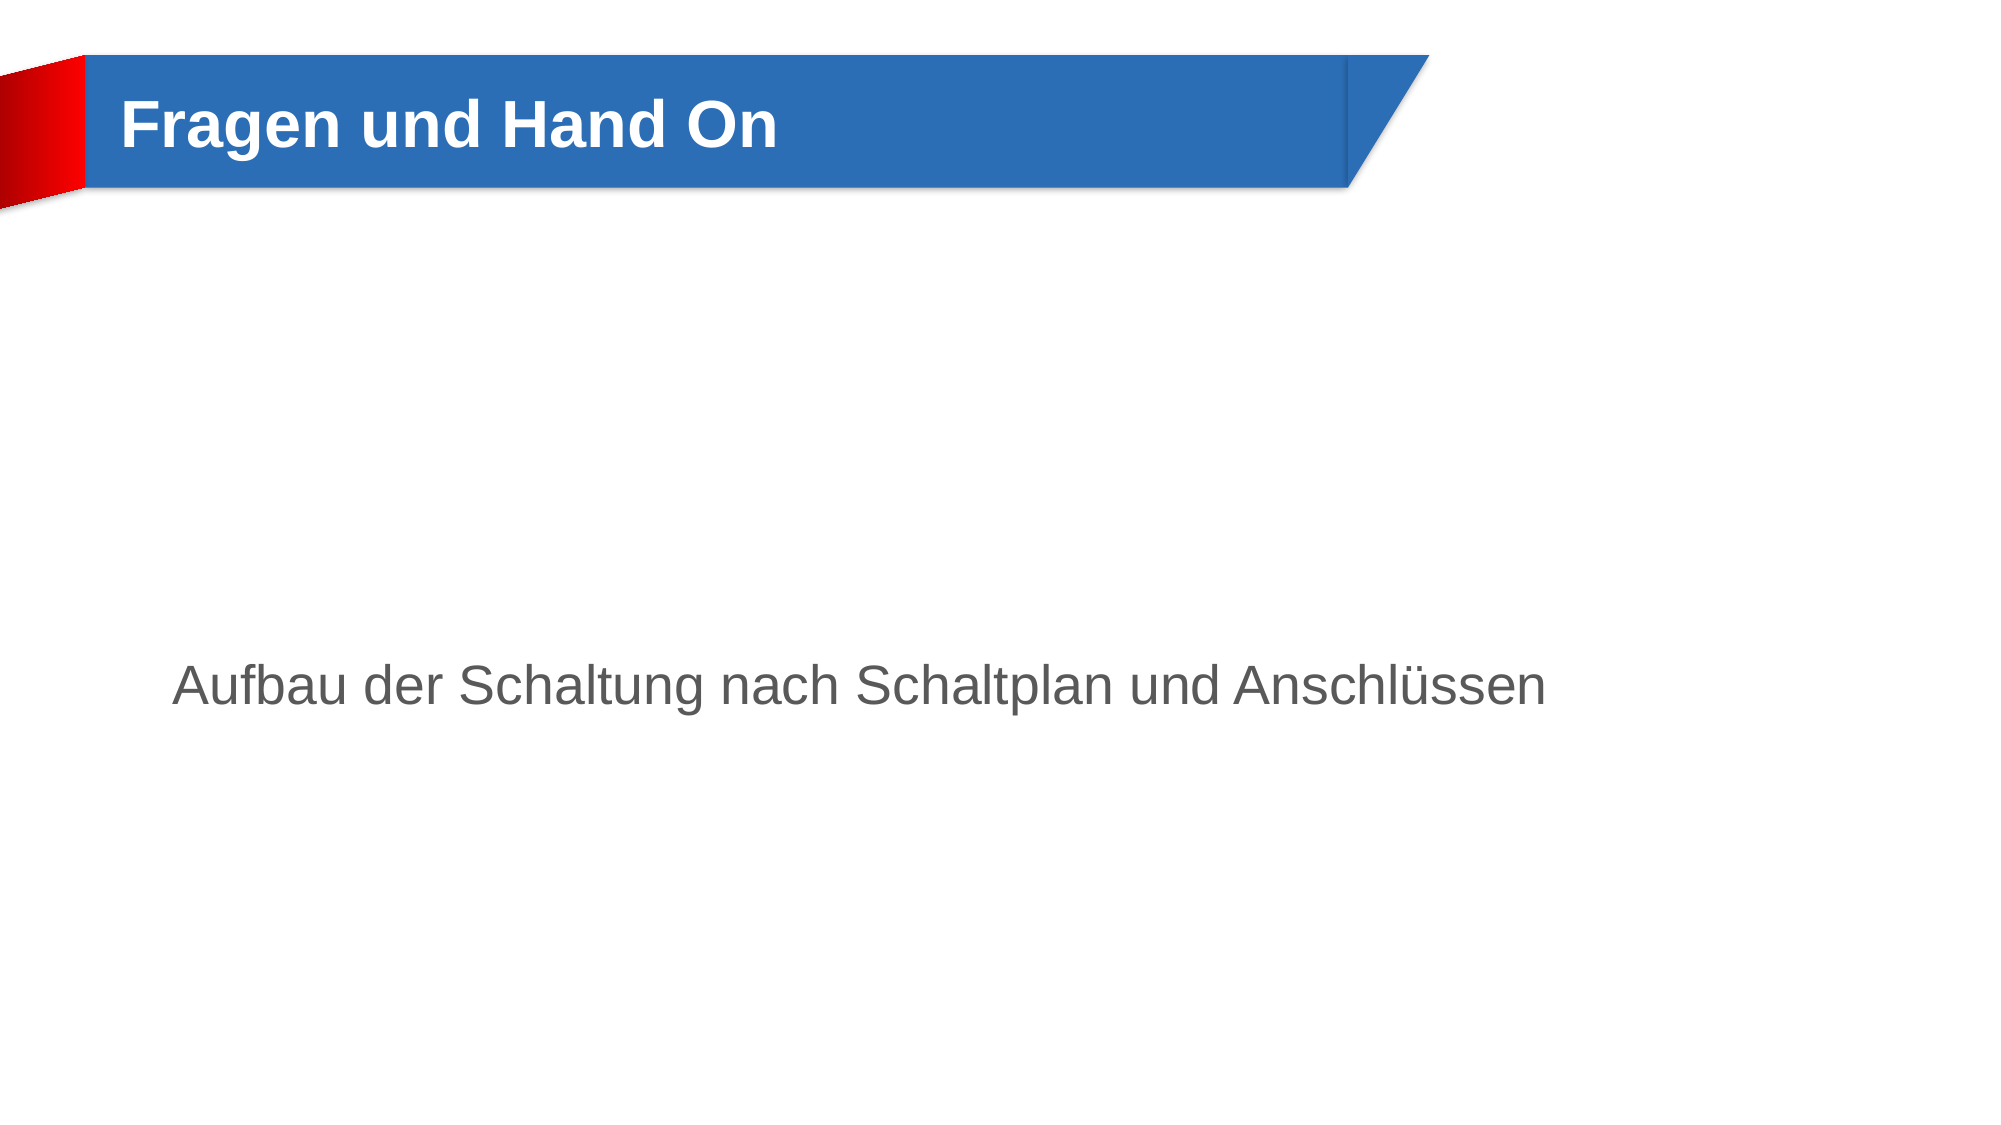

Aufbau der Schaltung nach Schaltplan und Anschlüssen
#